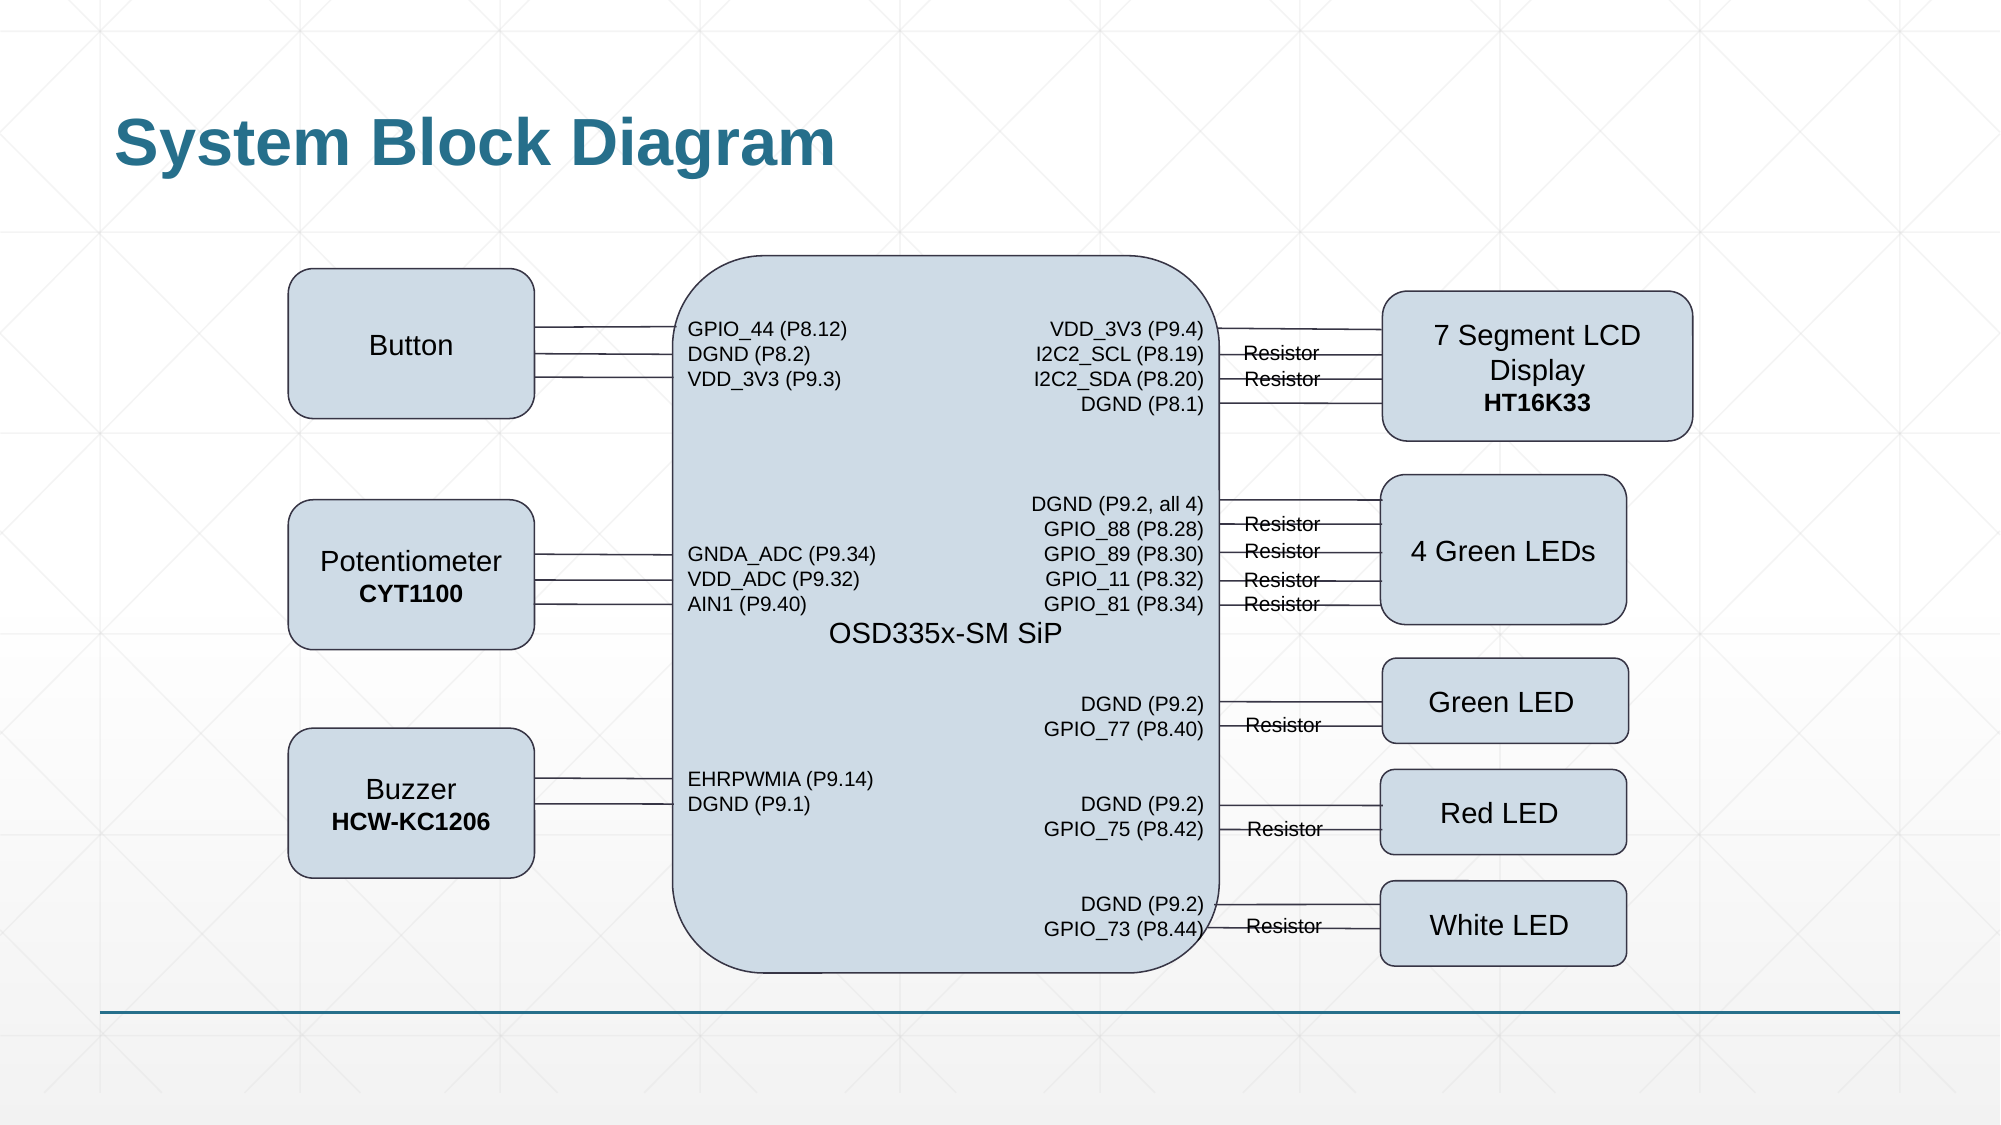

# System Block Diagram

OSD335x-SM SiP
Button
7 Segment LCD Display
HT16K33
GPIO_44 (P8.12)
DGND (P8.2)
VDD_3V3 (P9.3)

GNDA_ADC (P9.34)
VDD_ADC (P9.32)
AIN1 (P9.40)

EHRPWMIA (P9.14)
DGND (P9.1)
VDD_3V3 (P9.4)
I2C2_SCL (P8.19)
I2C2_SDA (P8.20)
DGND (P8.1)

DGND (P9.2, all 4)
GPIO_88 (P8.28)
GPIO_89 (P8.30)
GPIO_11 (P8.32)
GPIO_81 (P8.34)

DGND (P9.2)
GPIO_77 (P8.40)

DGND (P9.2)
GPIO_75 (P8.42)

DGND (P9.2)
GPIO_73 (P8.44)

Resistor
Resistor
4 Green LEDs
Resistor
Potentiometer
CYT1100
Resistor
Resistor
Resistor
Green LED
Resistor
Buzzer
HCW-KC1206
Red LED
Resistor
White LED
Resistor